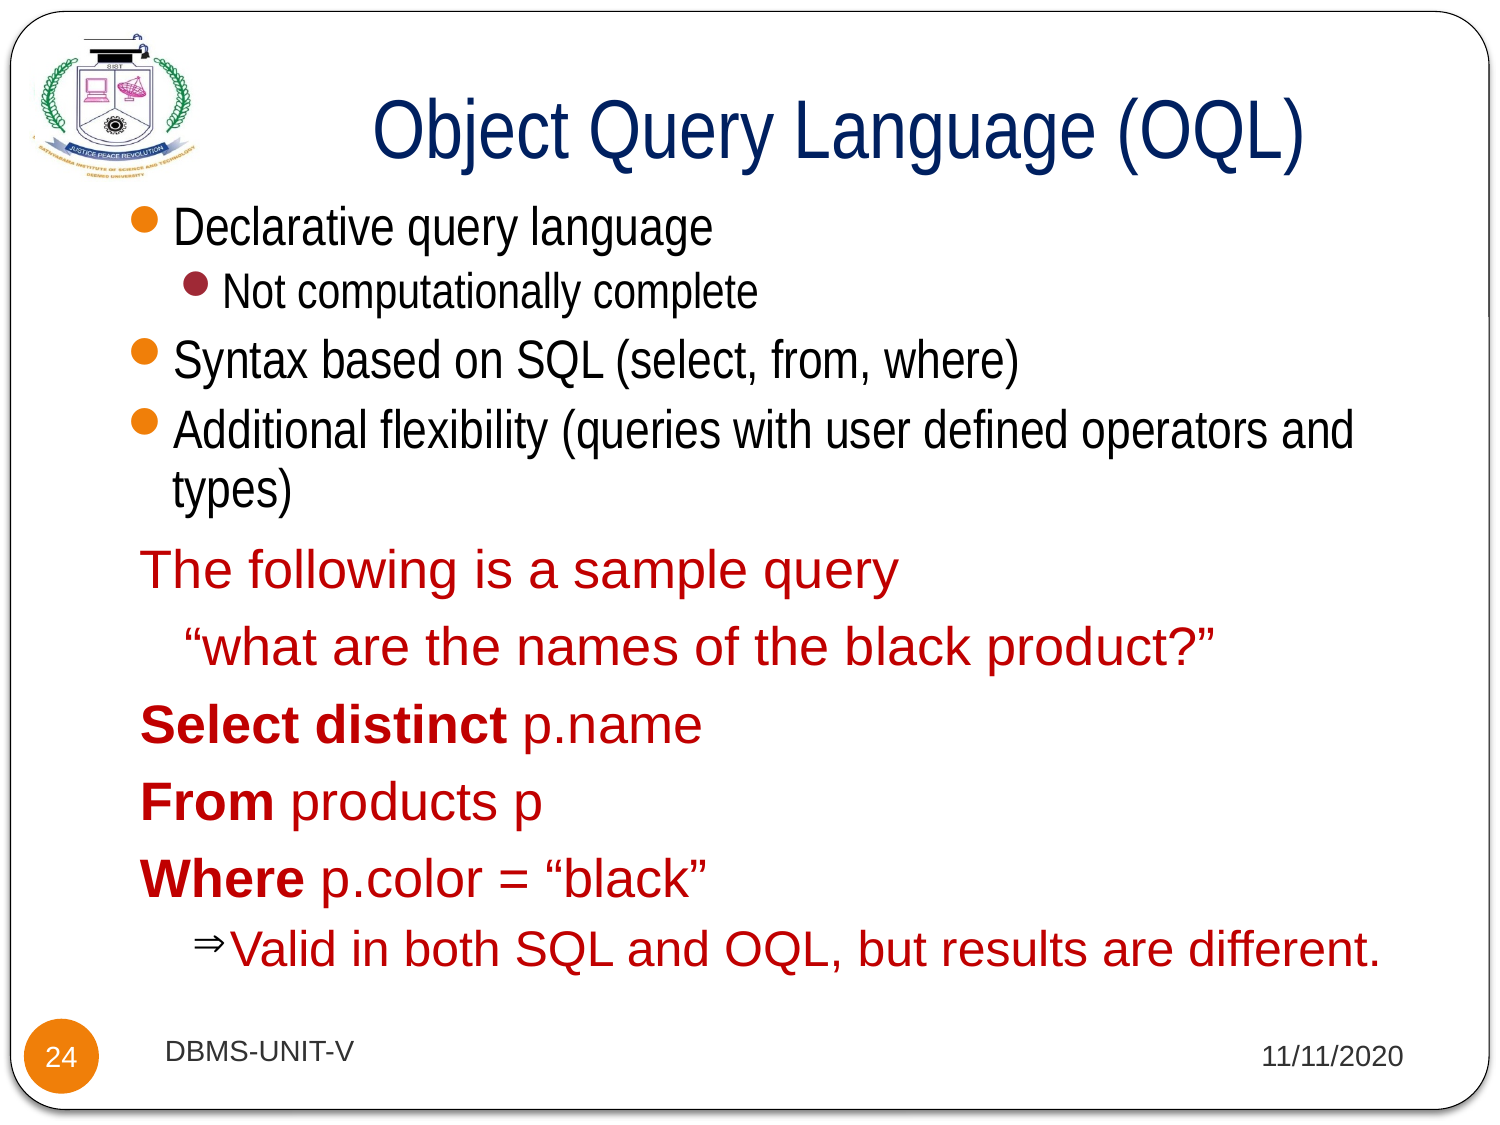

# Object Query Language (OQL)
Declarative query language
Not computationally complete
Syntax based on SQL (select, from, where)
Additional flexibility (queries with user defined operators and types)
The following is a sample query
	“what are the names of the black product?”
Select distinct p.name
From products p
Where p.color = “black”
Valid in both SQL and OQL, but results are different.
DBMS-UNIT-V
11/11/2020
24